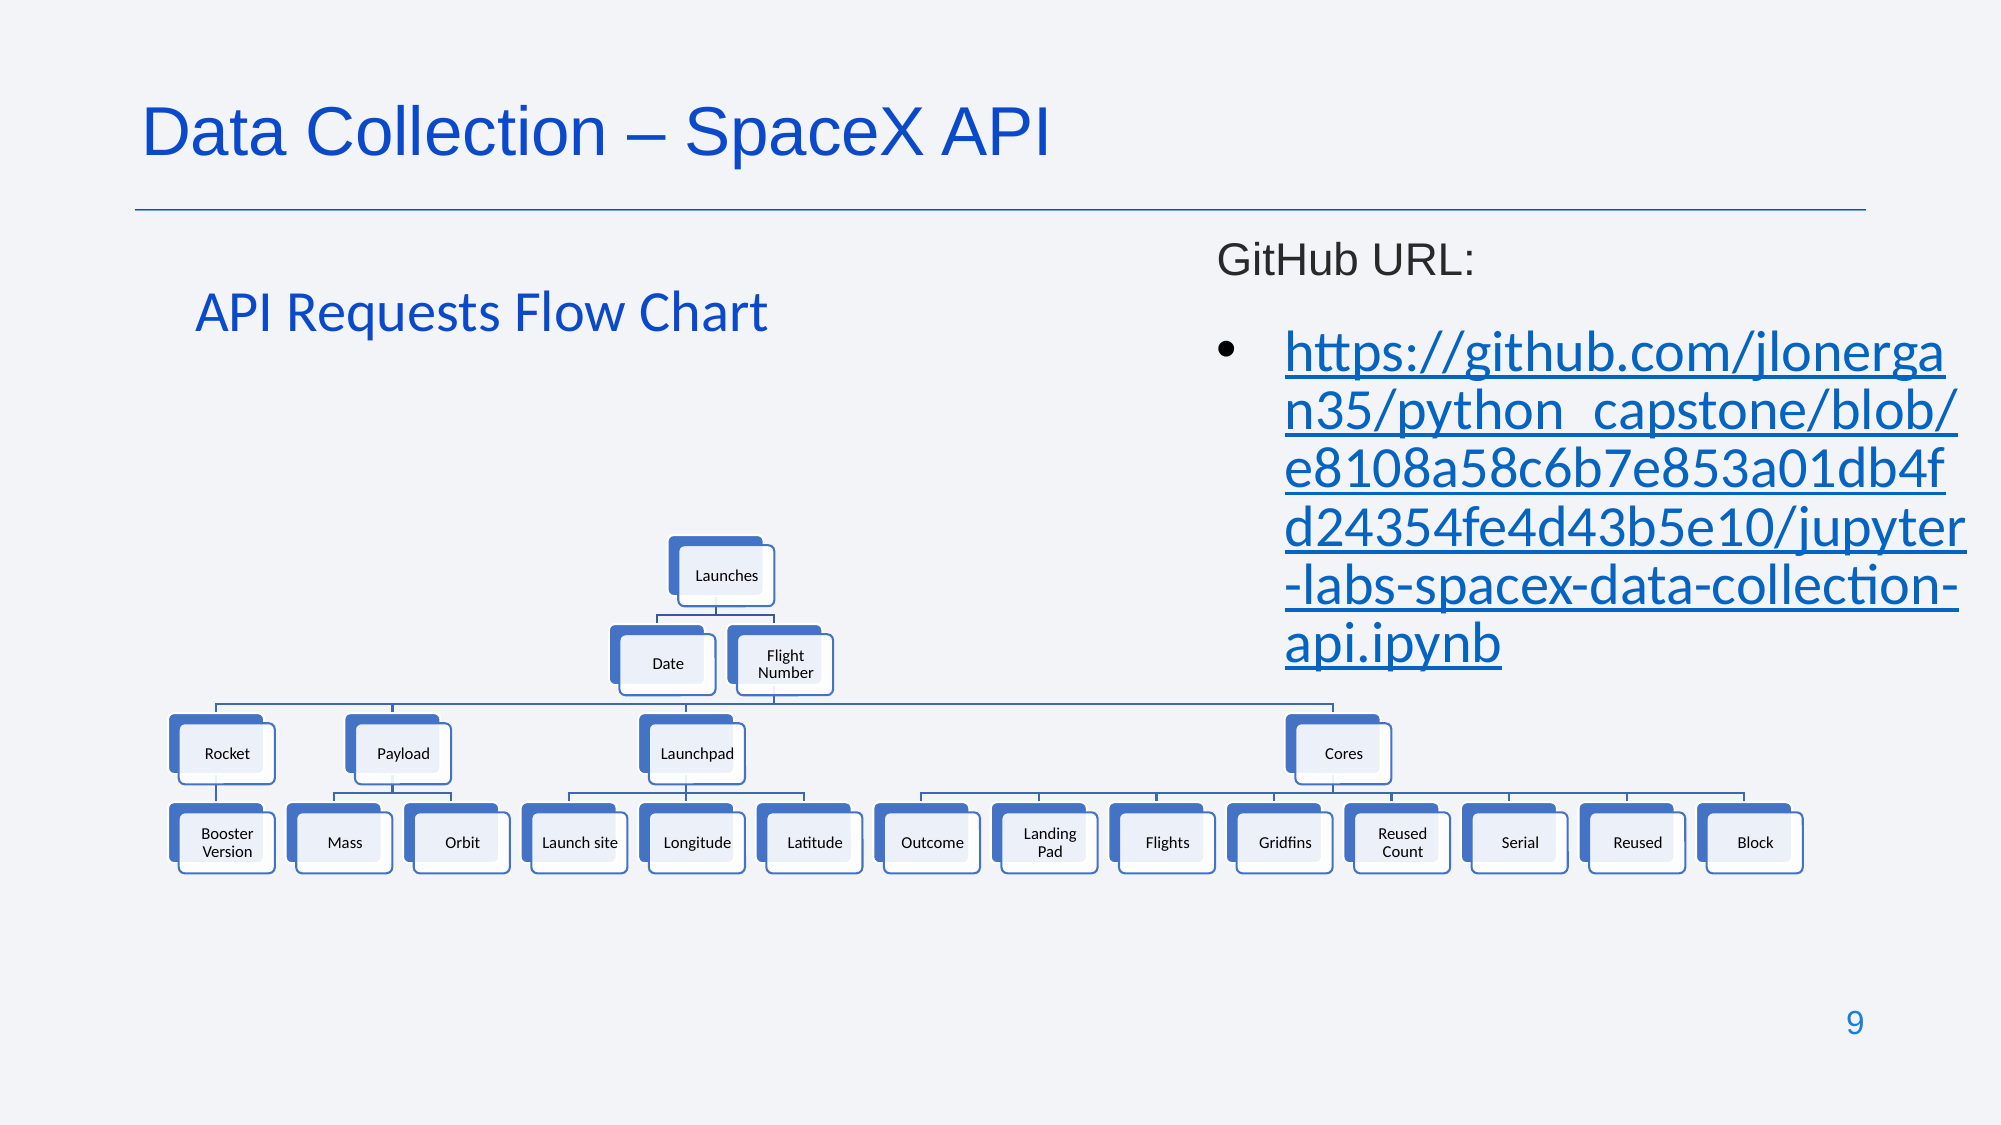

Data Collection – SpaceX API
GitHub URL:
https://github.com/jlonergan35/python_capstone/blob/e8108a58c6b7e853a01db4fd24354fe4d43b5e10/jupyter-labs-spacex-data-collection-api.ipynb

Launches
Date
Flight Number
Rocket
Booster Version
Payload
Mass
Orbit
Launchpad
Launch site
Longitude
Latitude
Cores
Outcome
Landing Pad
Flights
Gridfins
Reused Count
Serial
Reused
Block
API Requests Flow Chart
9